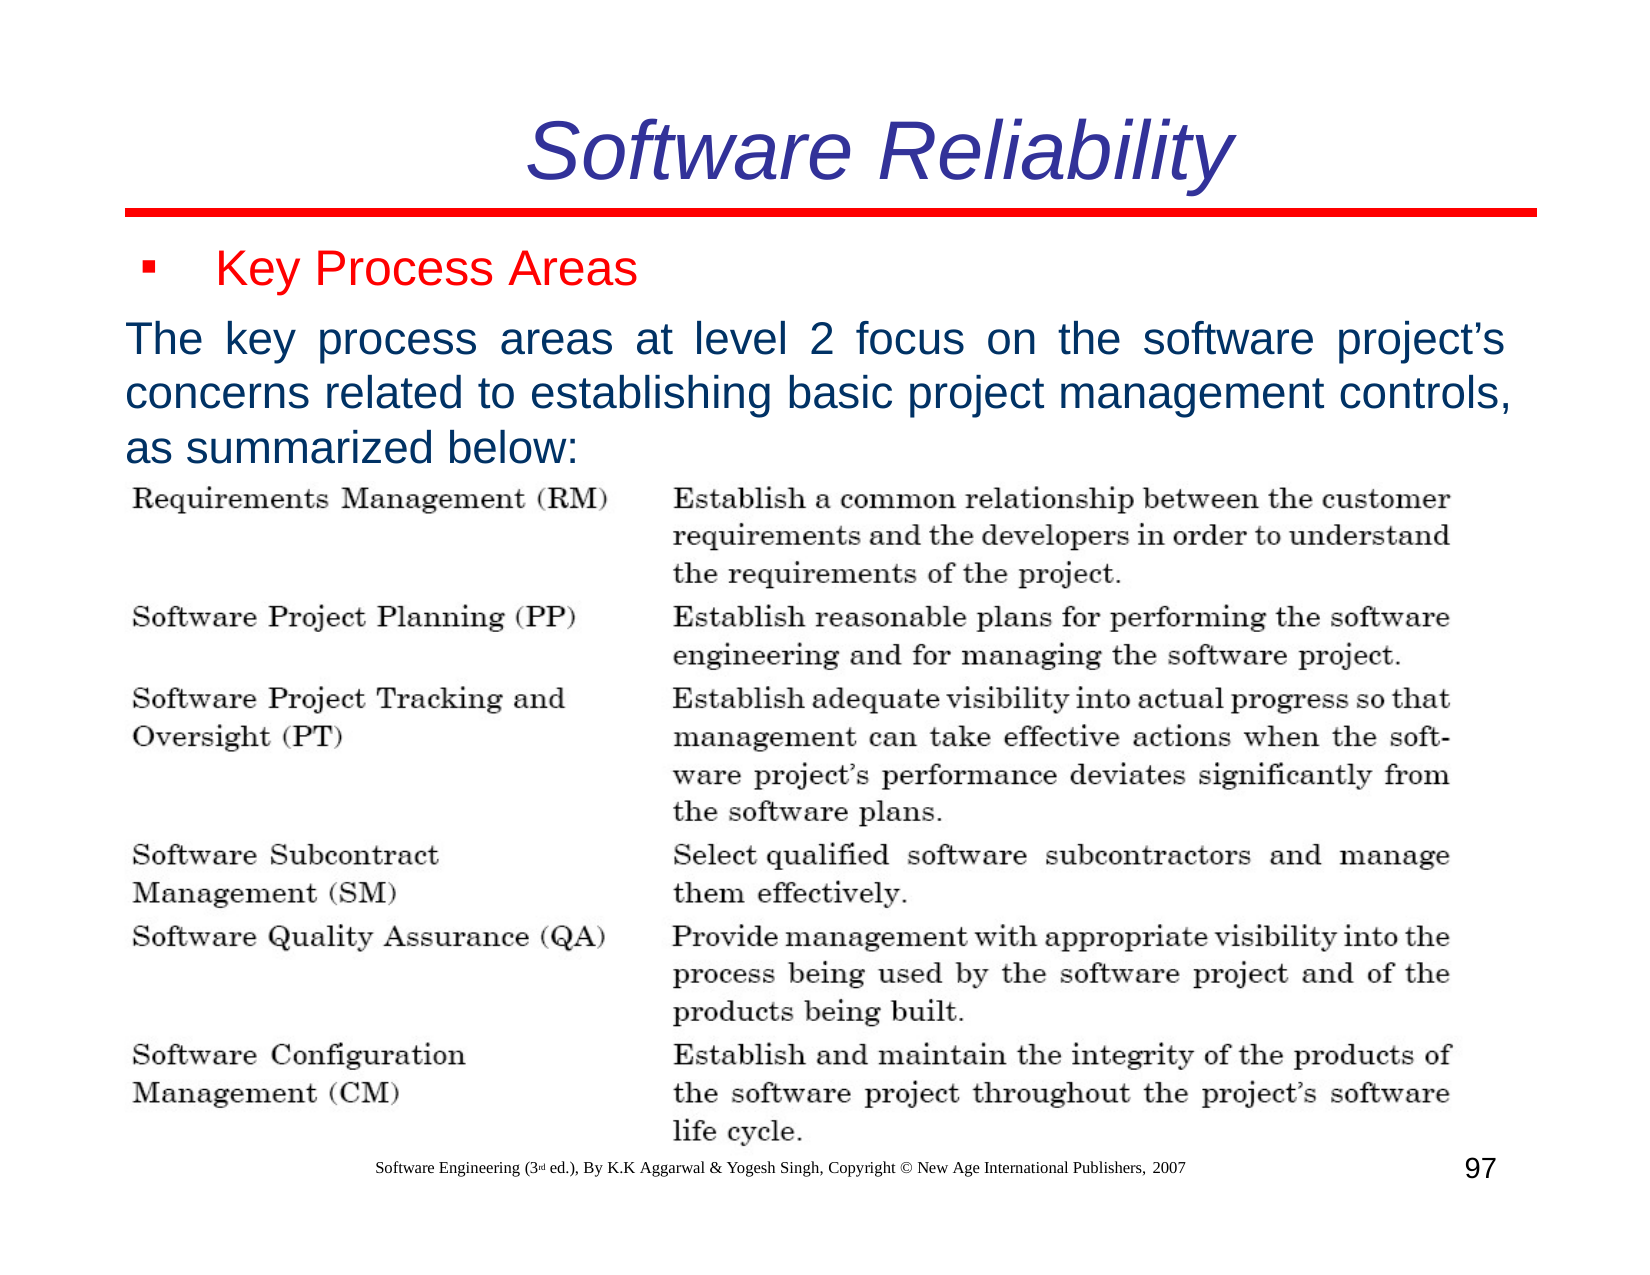

# Software Reliability

Key Process Areas
The key process areas at level 2 focus on the software project’s  concerns related to establishing basic project management controls,  as summarized below:

97
Software Engineering (3rd  ed.), By K.K Aggarwal & Yogesh Singh, Copyright © New Age International Publishers, 2007